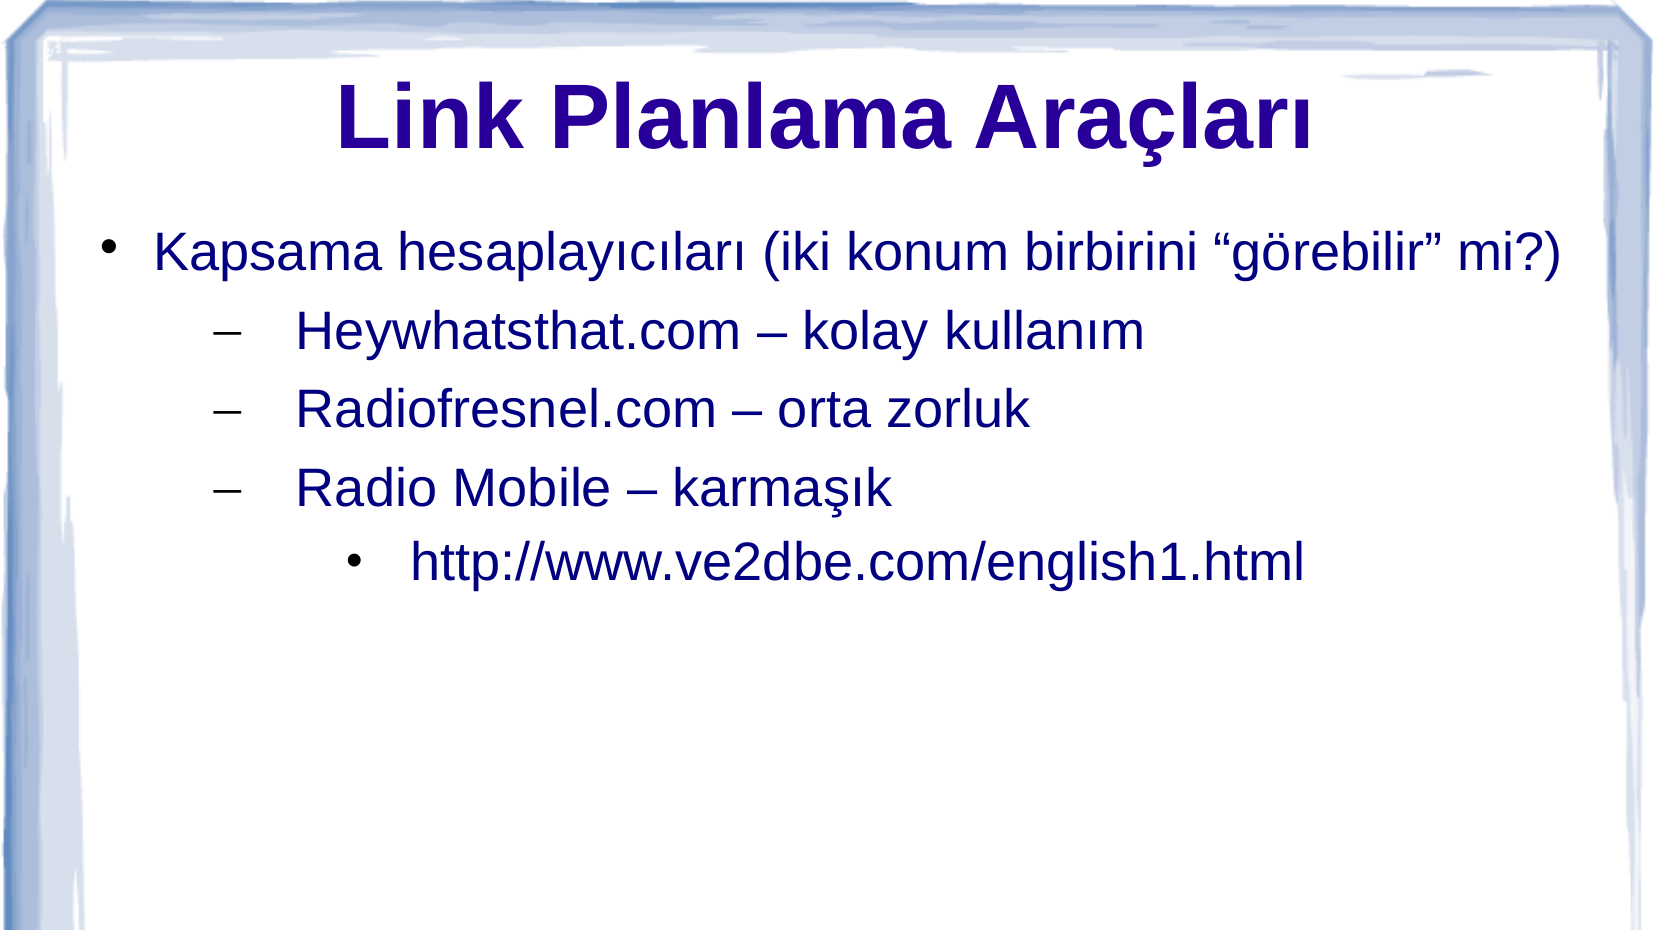

Link Planlama Araçları
Kapsama hesaplayıcıları (iki konum birbirini “görebilir” mi?)
Heywhatsthat.com – kolay kullanım
Radiofresnel.com – orta zorluk
Radio Mobile – karmaşık
http://www.ve2dbe.com/english1.html